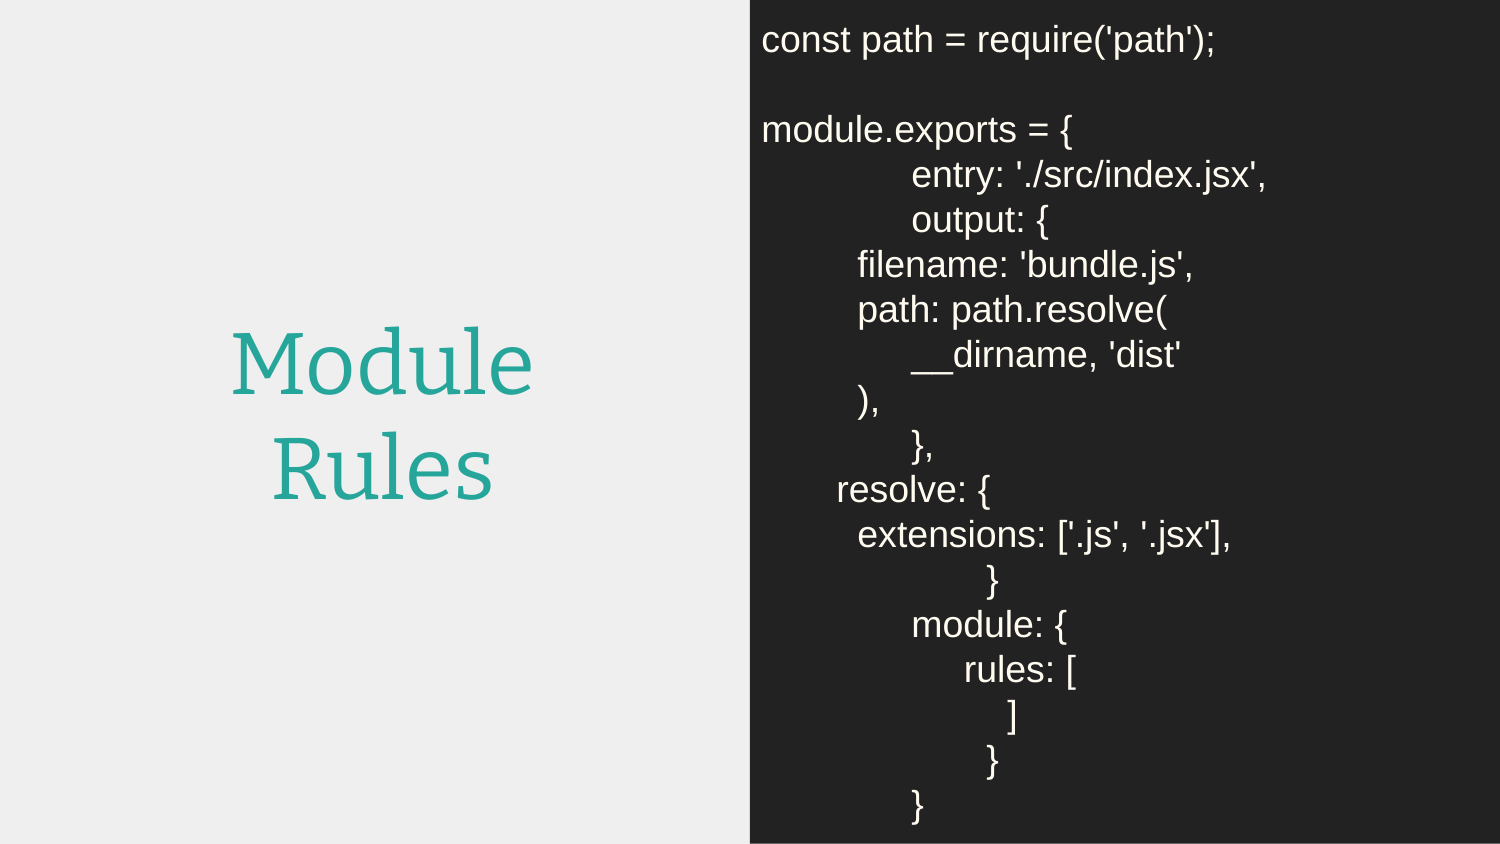

const path = require('path');

module.exports = {
	entry: './src/index.jsx',
  	output: {
  filename: 'bundle.js',
  path: path.resolve(
__dirname, 'dist'
  ),
  	},
resolve: {
  extensions: ['.js', '.jsx'],
  	}
module: {
     rules: [
	  ]
	}
}
# Module
Rules